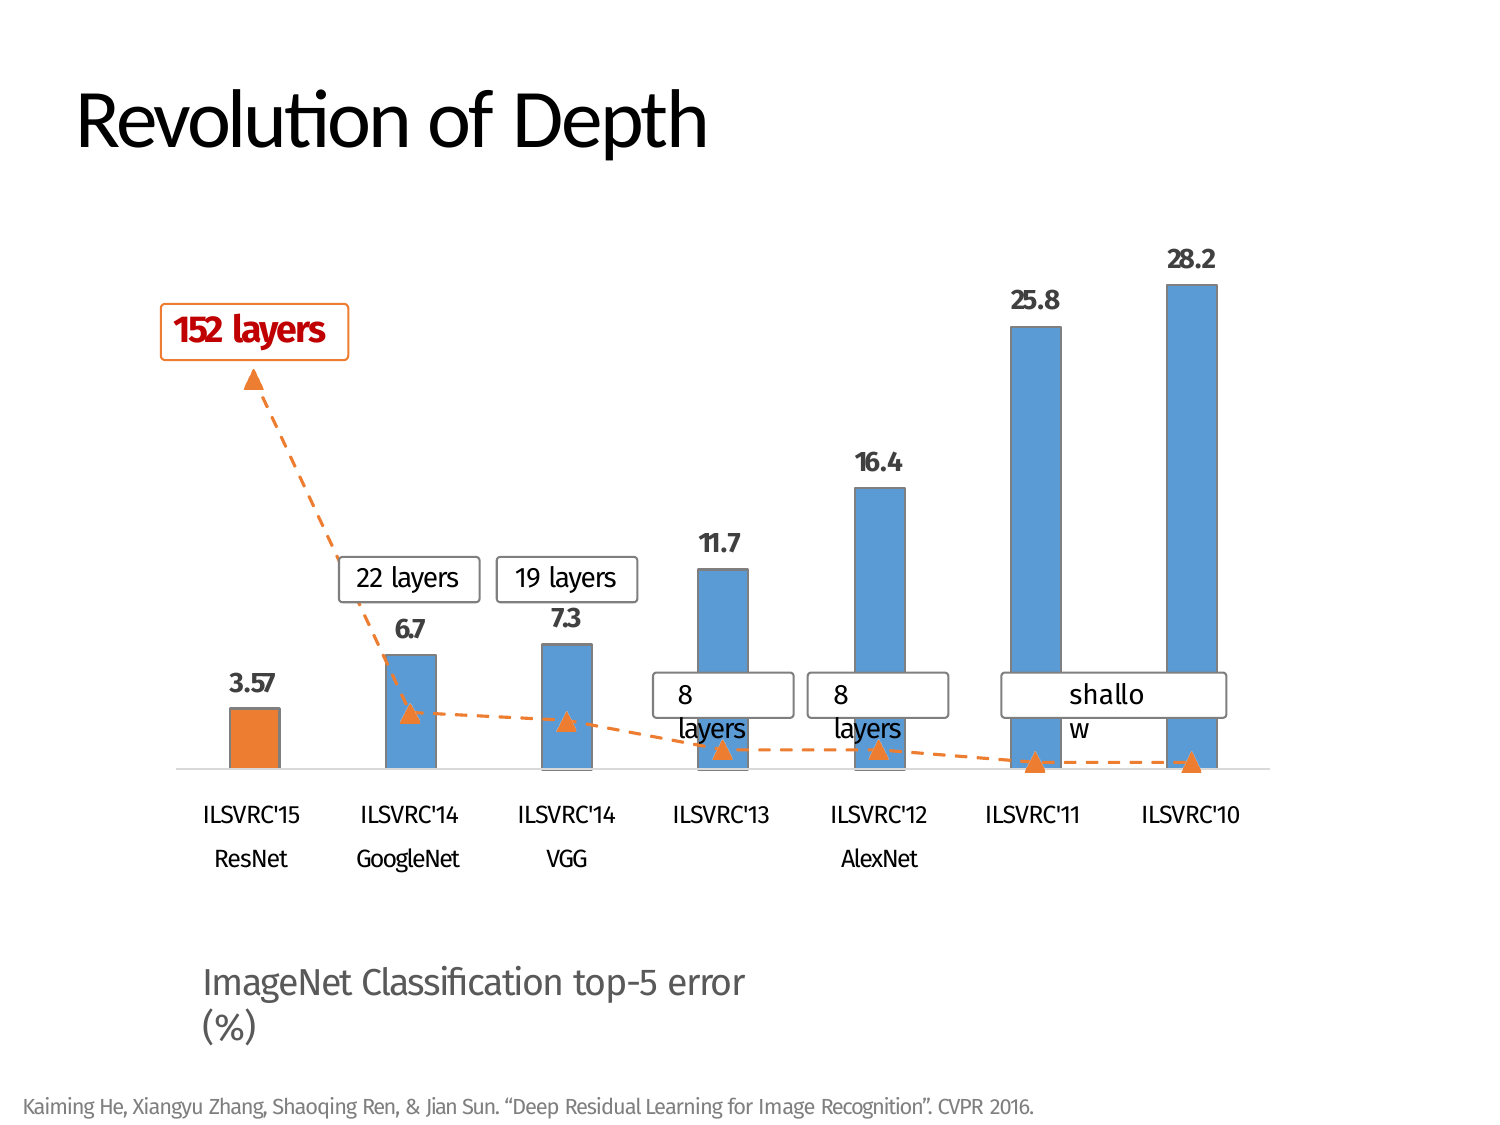

# Revolution of Depth
28.2
25.8

152 layers

16.4

11.7
22 layers
6.7
19 layers
7.3

3.57

8 layers
8 layers
shallow

| ILSVRC'15 | ILSVRC'14 | ILSVRC'14 | ILSVRC'13 | ILSVRC'12 | ILSVRC'11 | ILSVRC'10 |
| --- | --- | --- | --- | --- | --- | --- |
| ResNet | GoogleNet | VGG |  | AlexNet |  |  |
ImageNet Classification top-5 error (%)
Kaiming He, Xiangyu Zhang, Shaoqing Ren, & Jian Sun. “Deep Residual Learning for Image Recognition”. CVPR 2016.